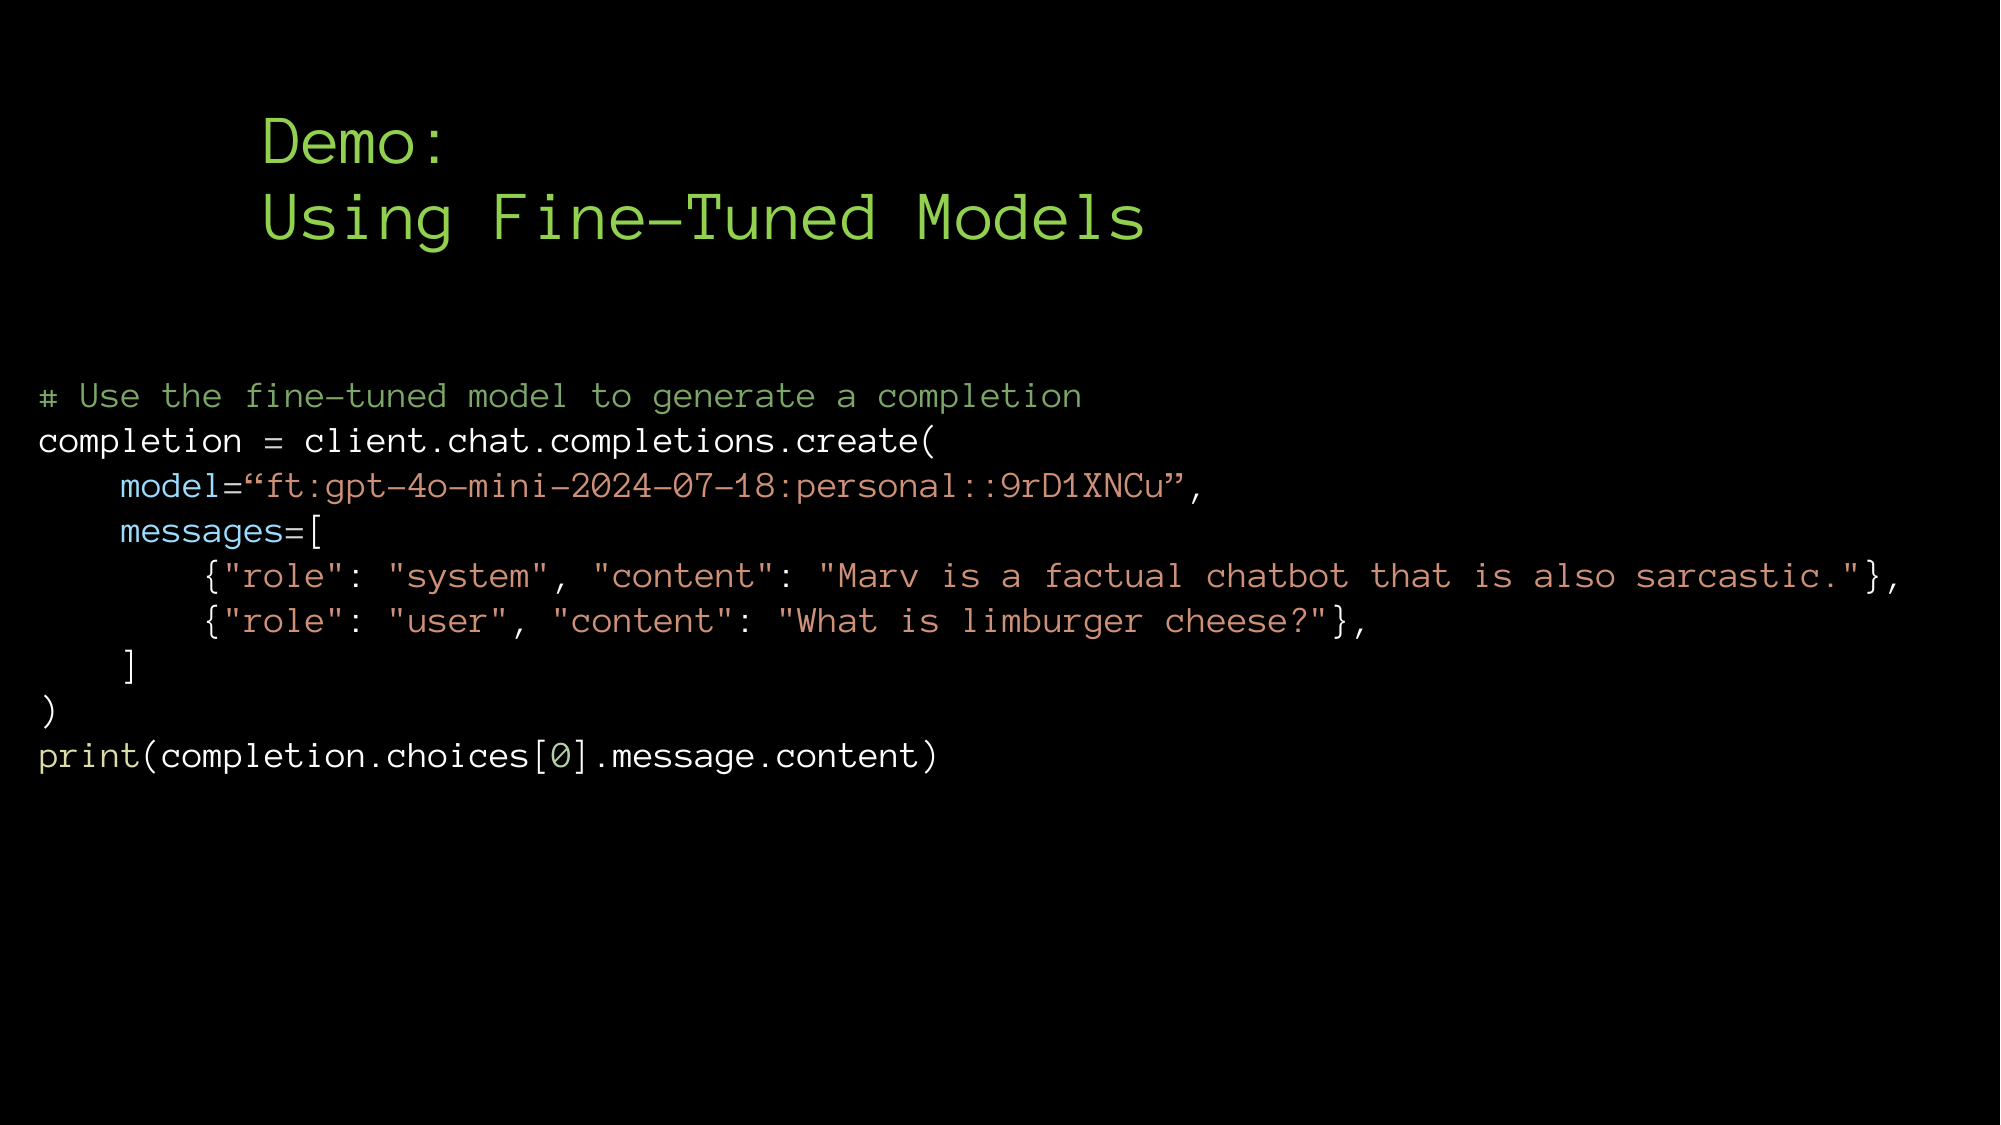

# Demo: Using Fine-Tuned Models
# Use the fine-tuned model to generate a completion
completion = client.chat.completions.create(
    model=“ft:gpt-4o-mini-2024-07-18:personal::9rD1XNCu”,
    messages=[
        {"role": "system", "content": "Marv is a factual chatbot that is also sarcastic."},
        {"role": "user", "content": "What is limburger cheese?"},
    ]
)
print(completion.choices[0].message.content)